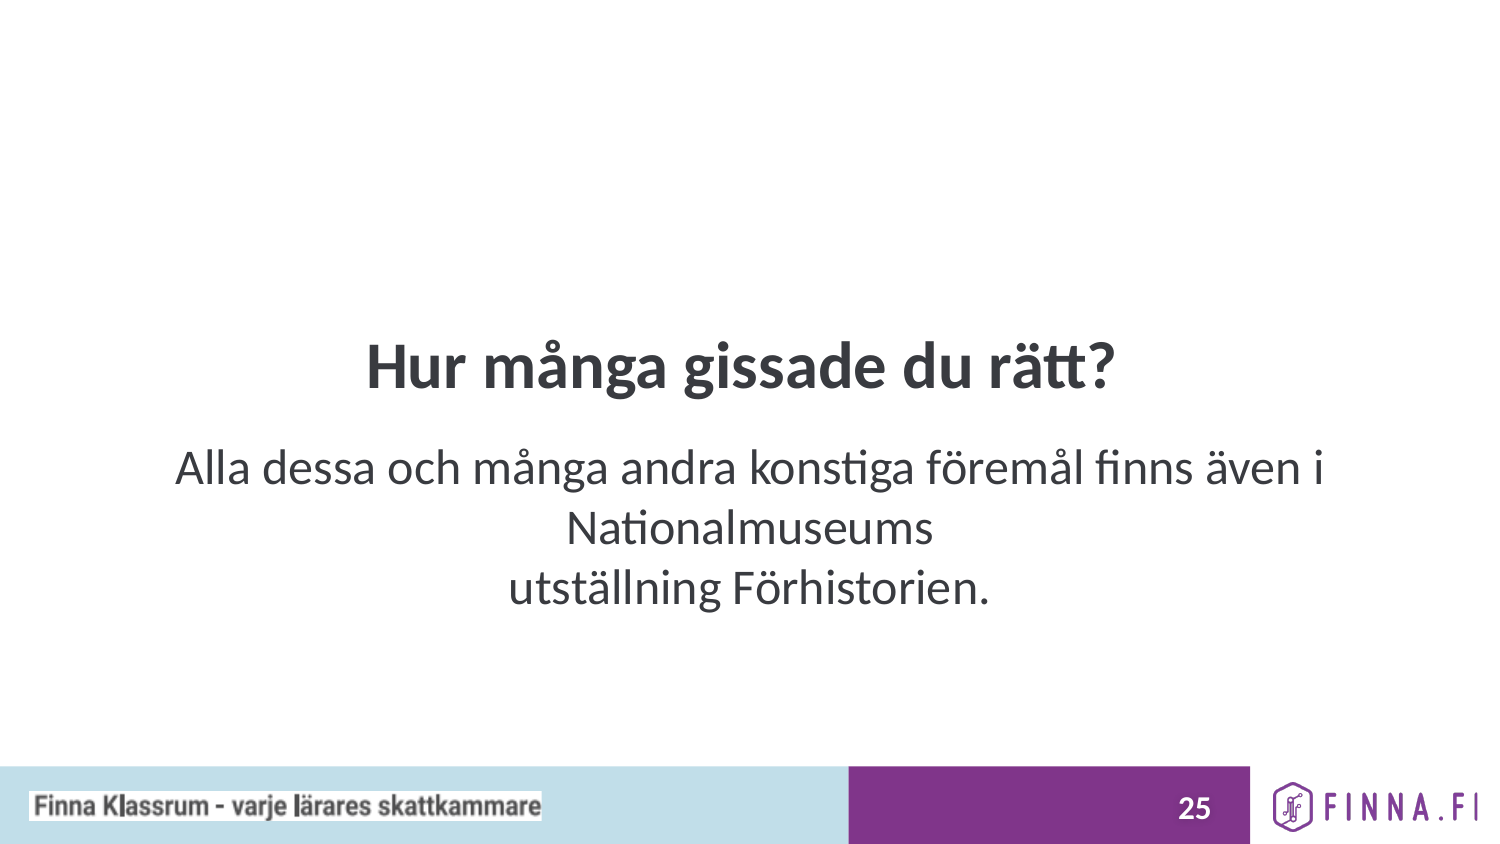

# Hur många gissade du rätt?
Alla dessa och många andra konstiga föremål finns även i Nationalmuseums
utställning Förhistorien.
25